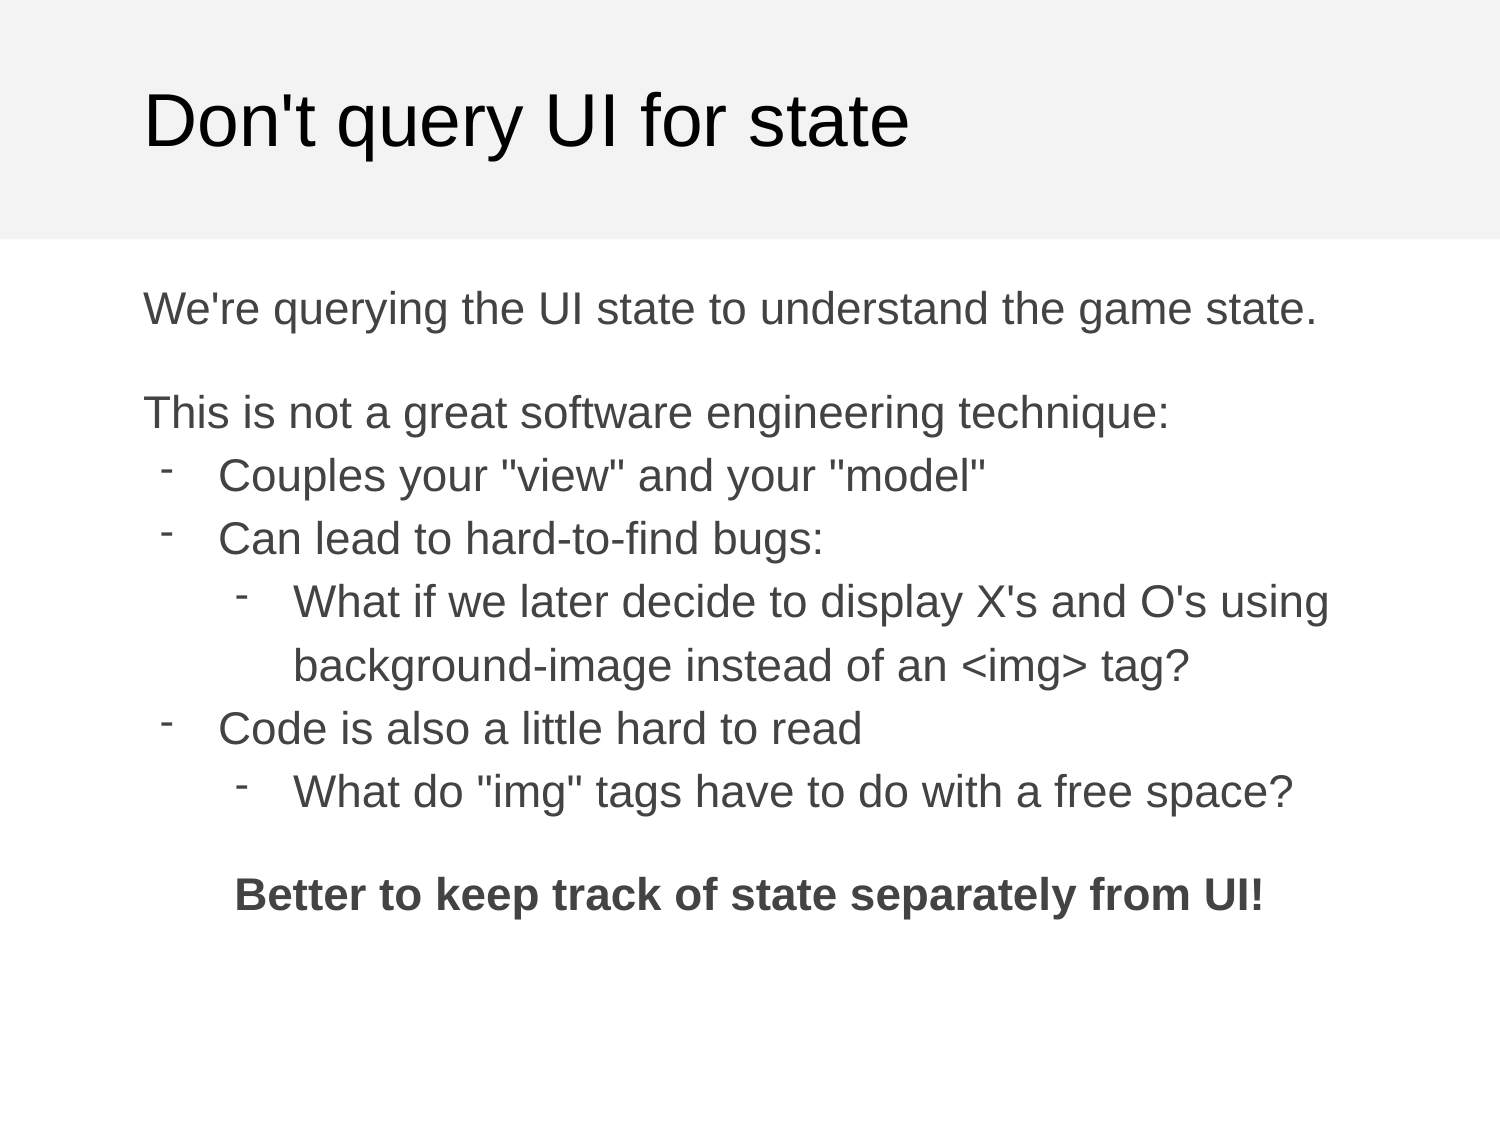

Don't query UI for state
We're querying the UI state to understand the game state.

This is not a great software engineering technique:
Couples your "view" and your "model"
Can lead to hard-to-find bugs:
What if we later decide to display X's and O's using background-image instead of an <img> tag?
Code is also a little hard to read
What do "img" tags have to do with a free space?

Better to keep track of state separately from UI!